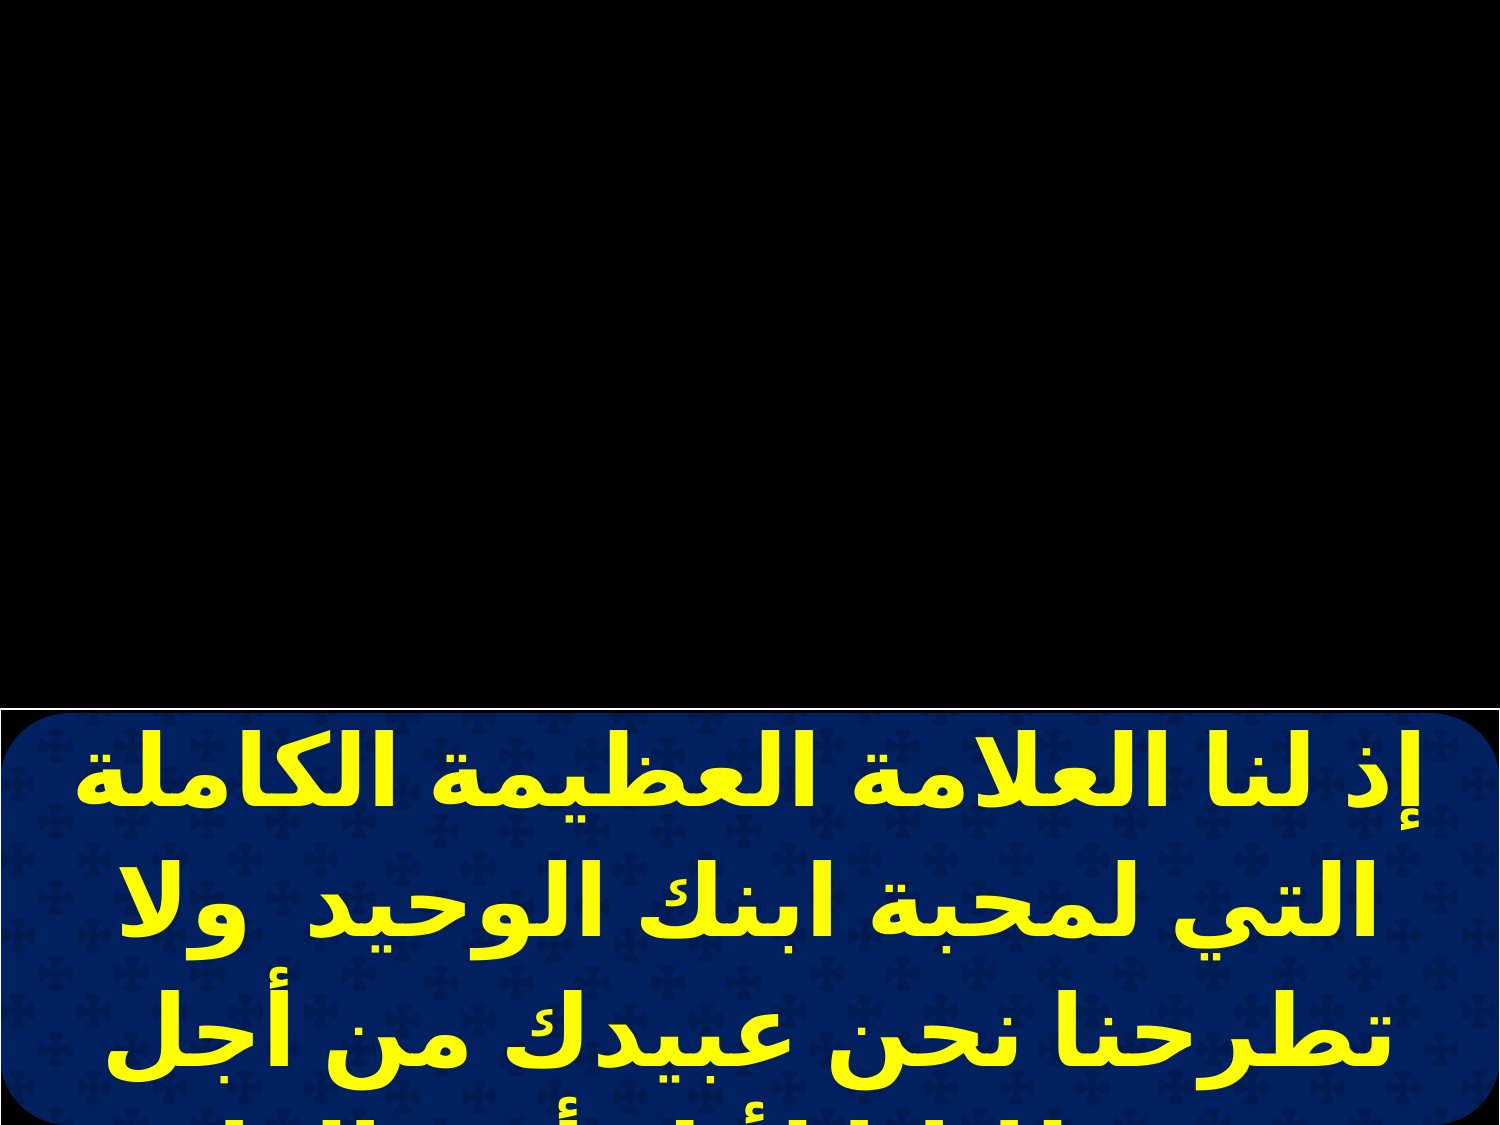

| إذ لنا العلامة العظيمة الكاملة التي لمحبة ابنك الوحيد ولا تطرحنا نحن عبيدك من أجل دنس خطايانا لأنك أنت العارف كخالق جبلتنا أنه |
| --- |